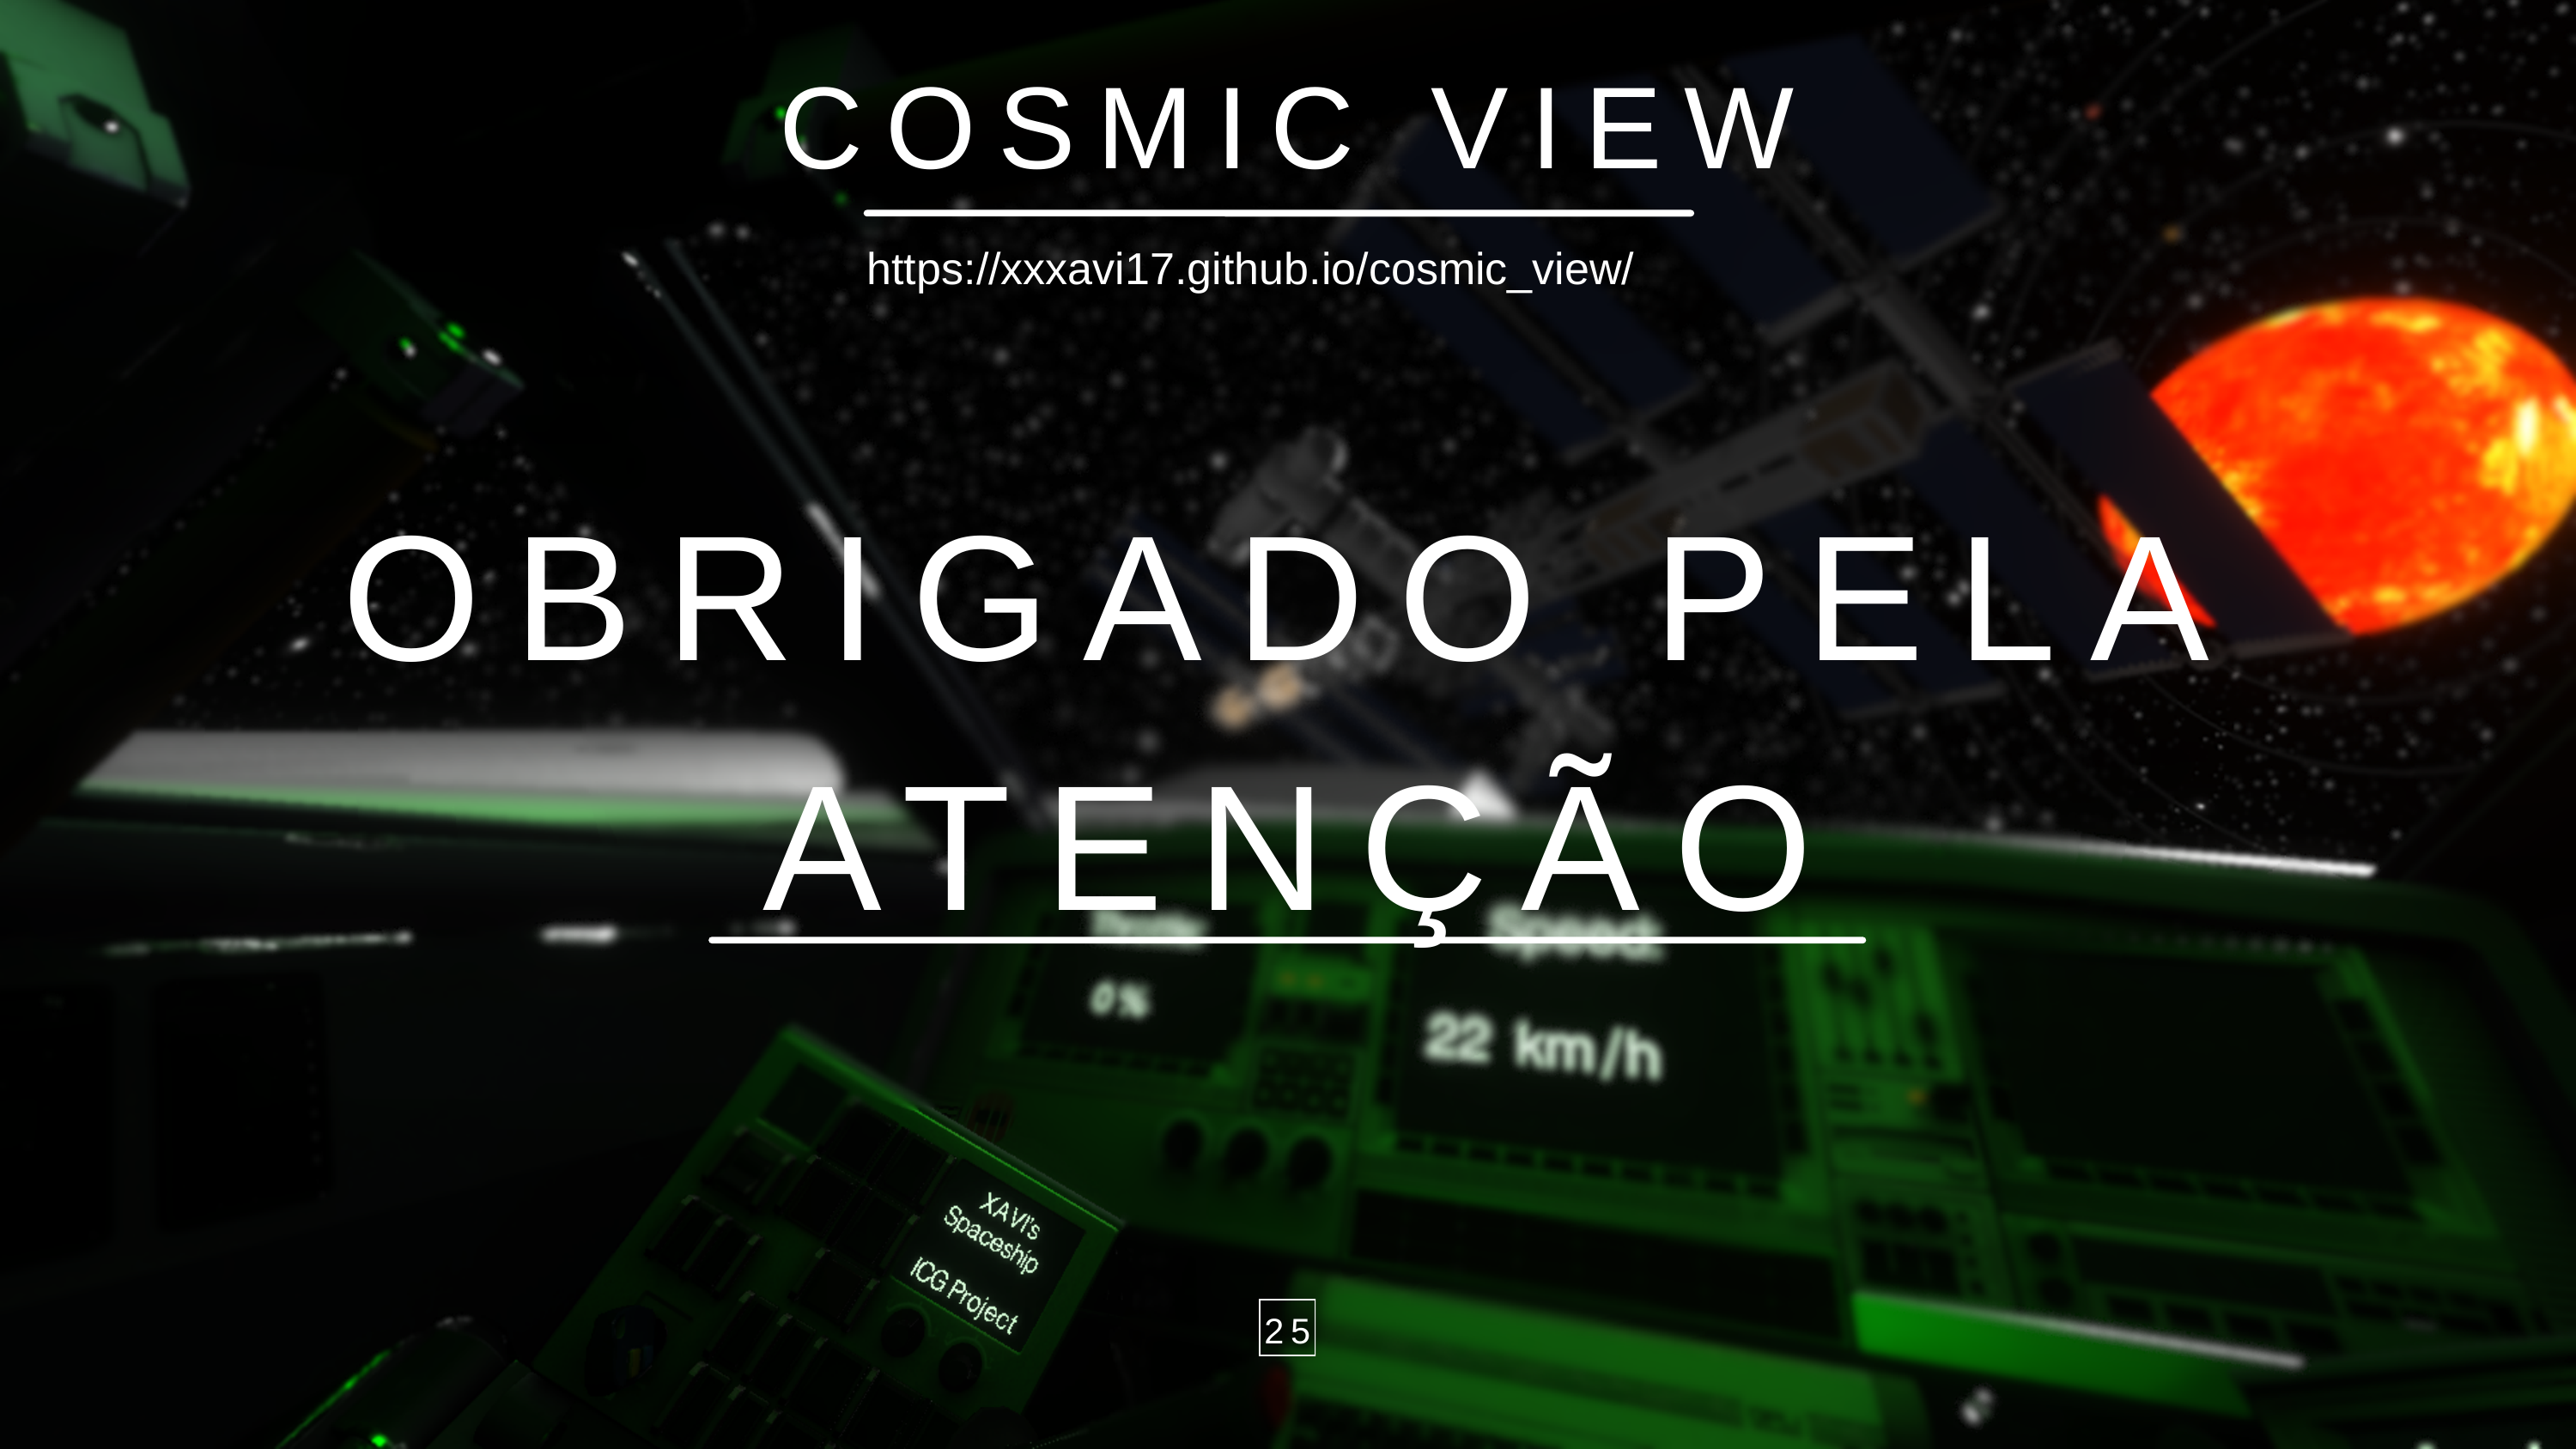

COSMIC VIEW

https://xxxavi17.github.io/cosmic_view/
OBRIGADO PELA ATENÇÃO

25